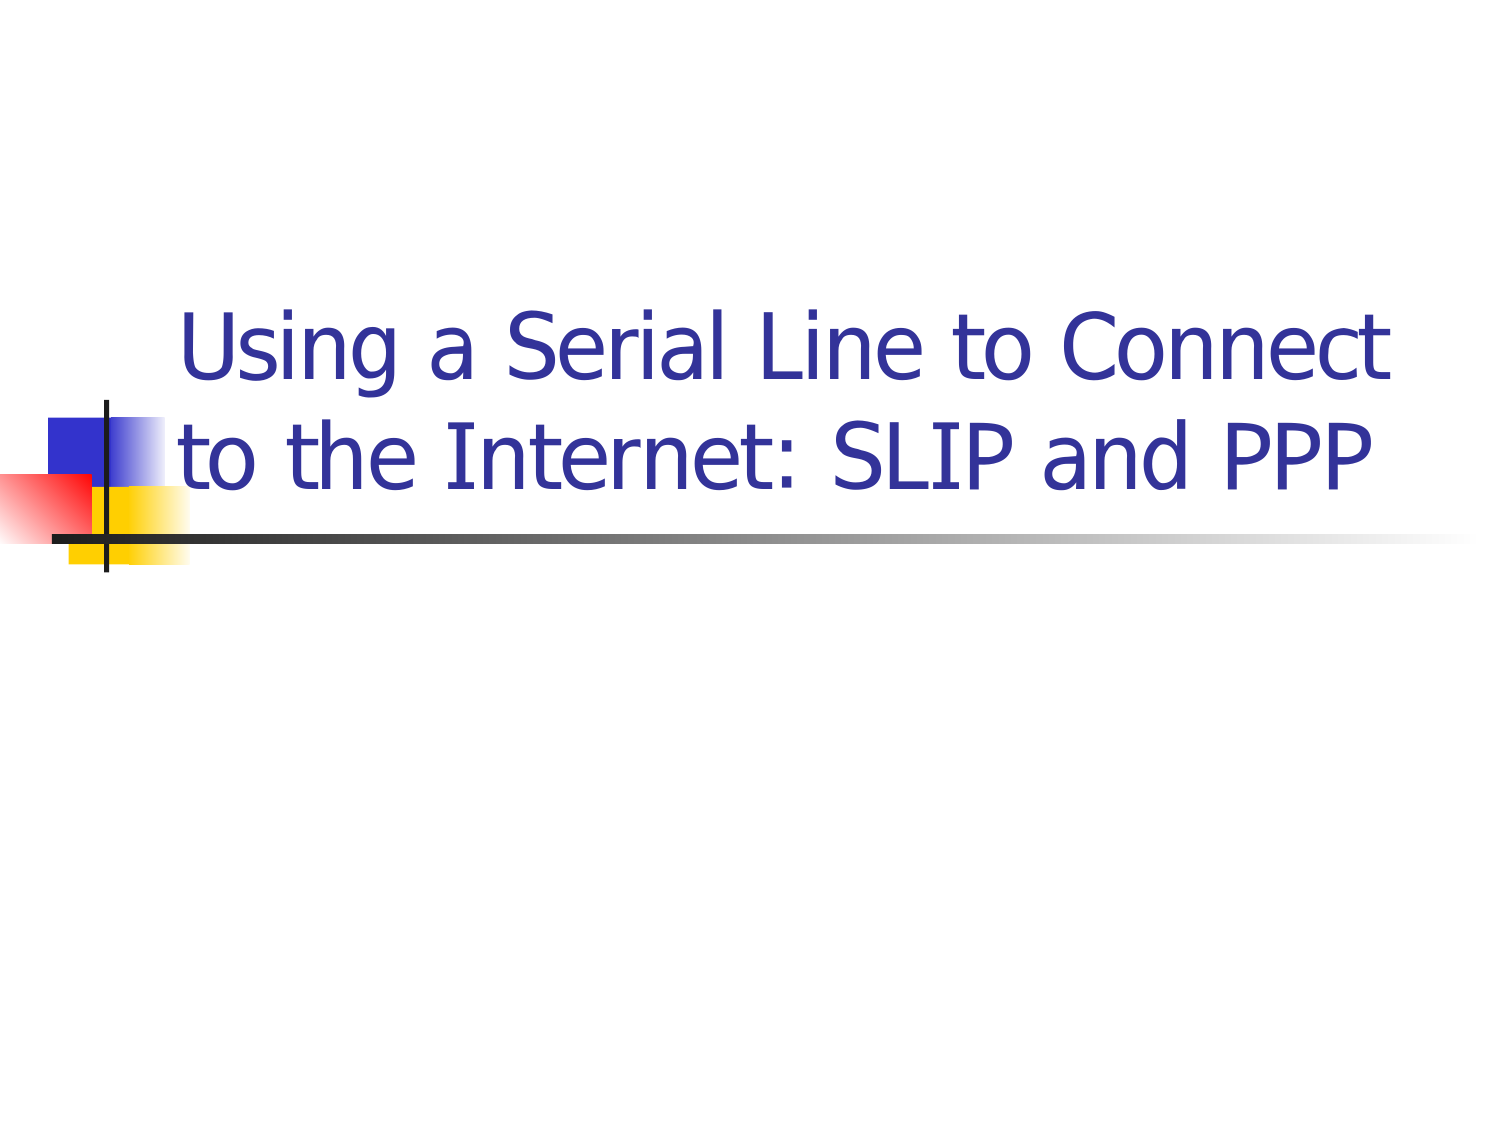

Using a Serial Line to Connect to the Internet: SLIP and PPP